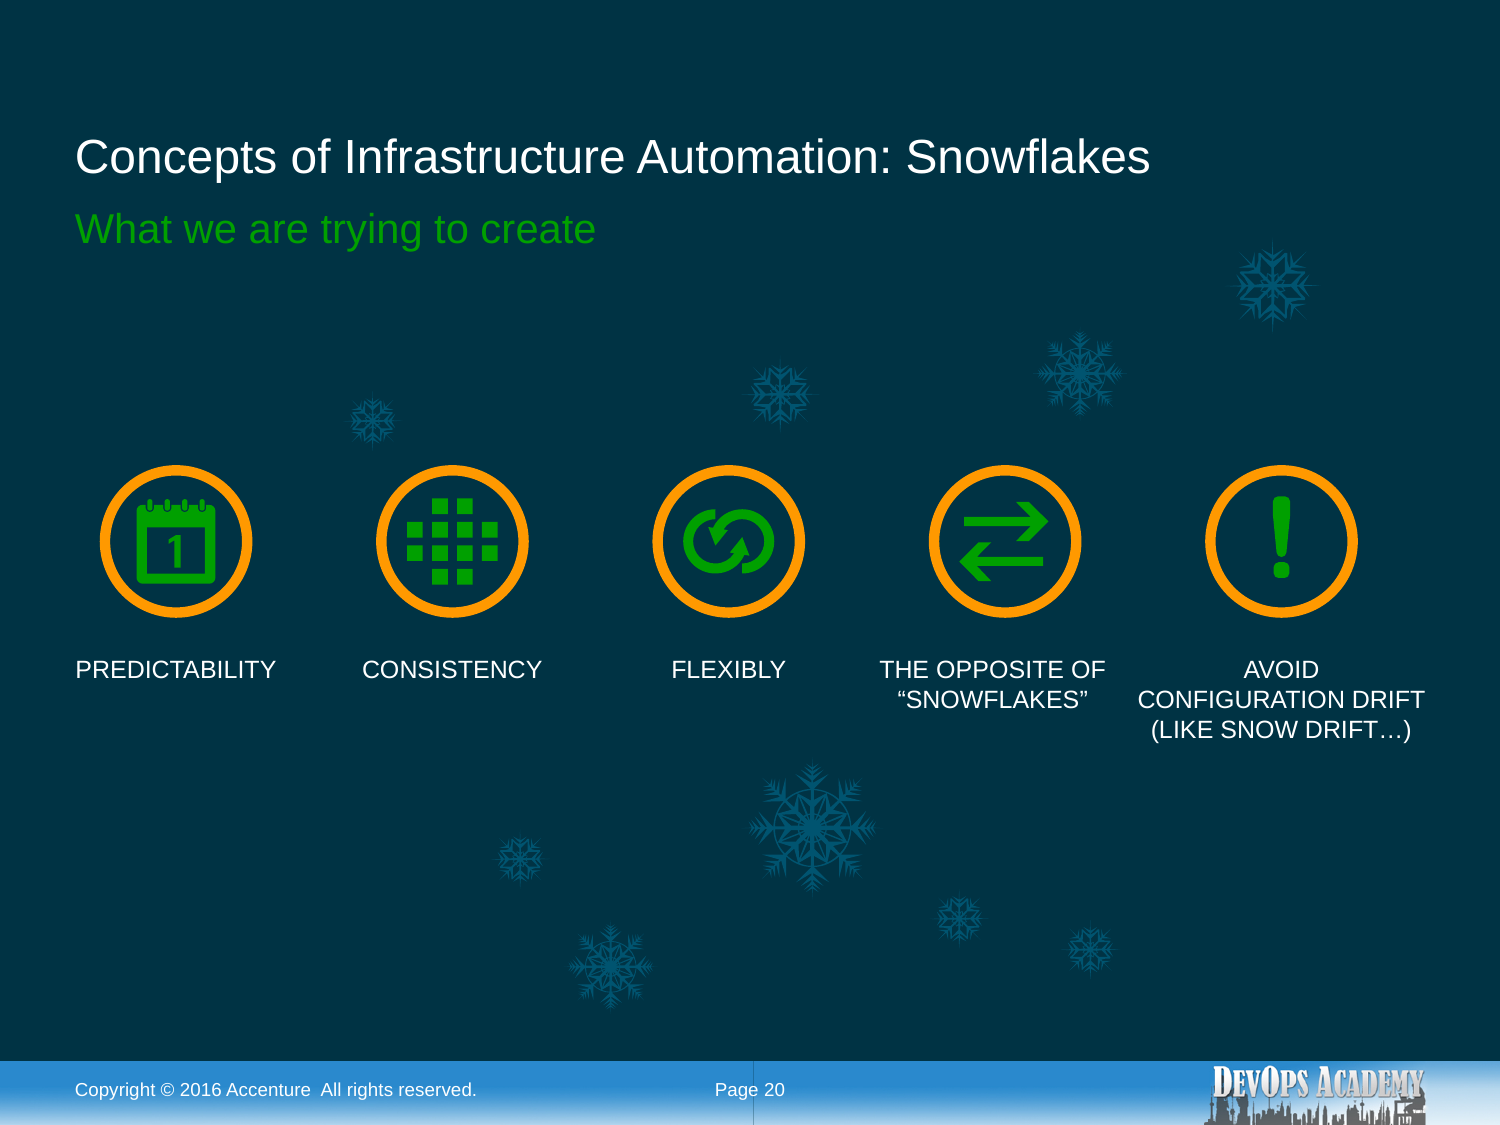

# Concepts of Infrastructure Automation: Snowflakes
What we are trying to create

PREDICTABILITY
CONSISTENCY
FLEXIBLY
THE OPPOSITE OF “SNOWFLAKES”
AVOID
CONFIGURATION DRIFT
(LIKE SNOW DRIFT…)

Copyright © 2016 Accenture  All rights reserved.
Page 20